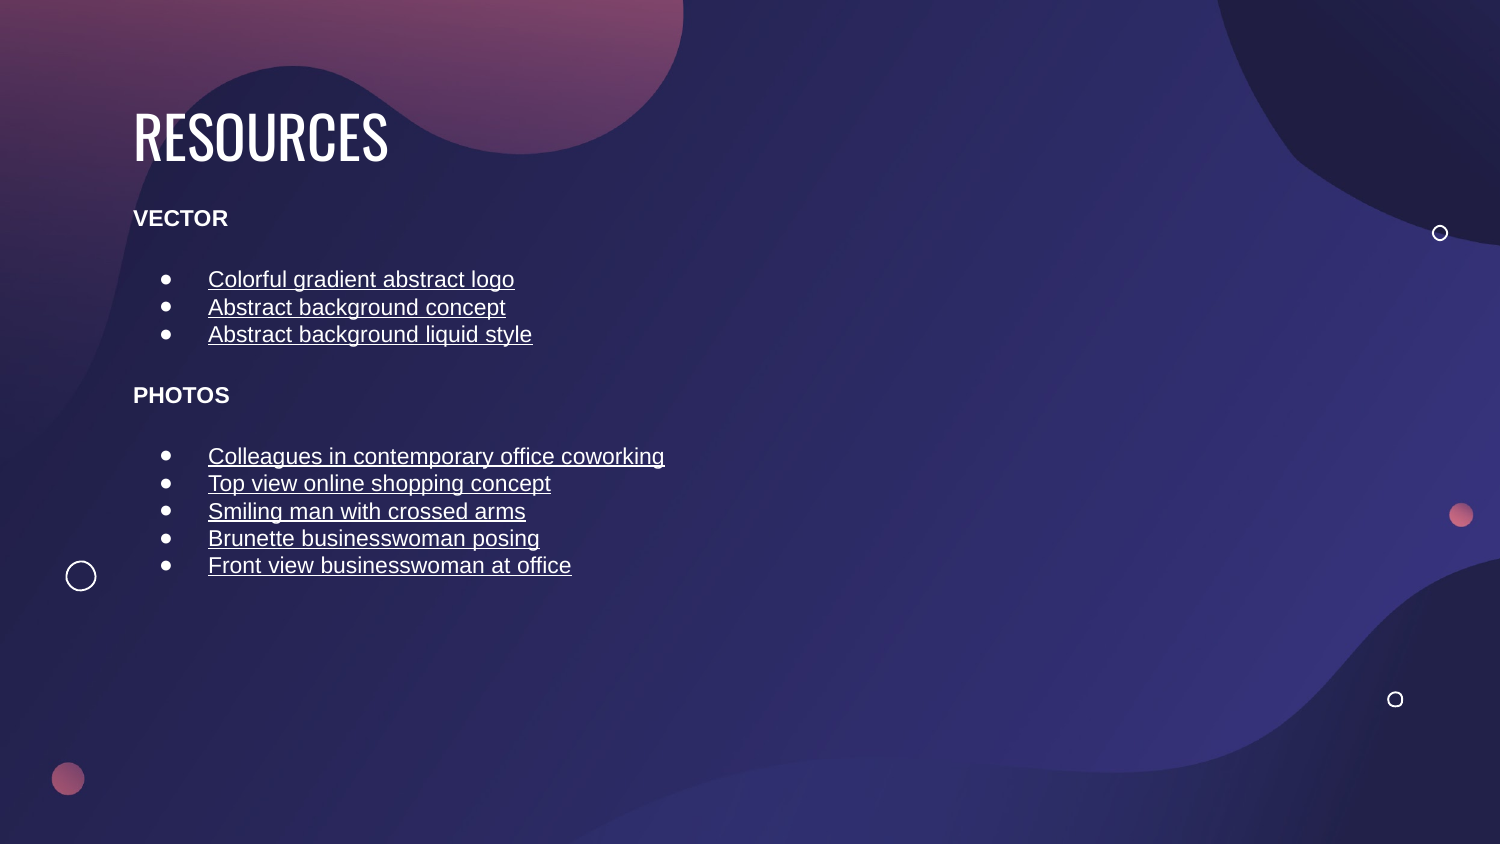

# RESOURCES
VECTOR
Colorful gradient abstract logo
Abstract background concept
Abstract background liquid style
PHOTOS
Colleagues in contemporary office coworking
Top view online shopping concept
Smiling man with crossed arms
Brunette businesswoman posing
Front view businesswoman at office